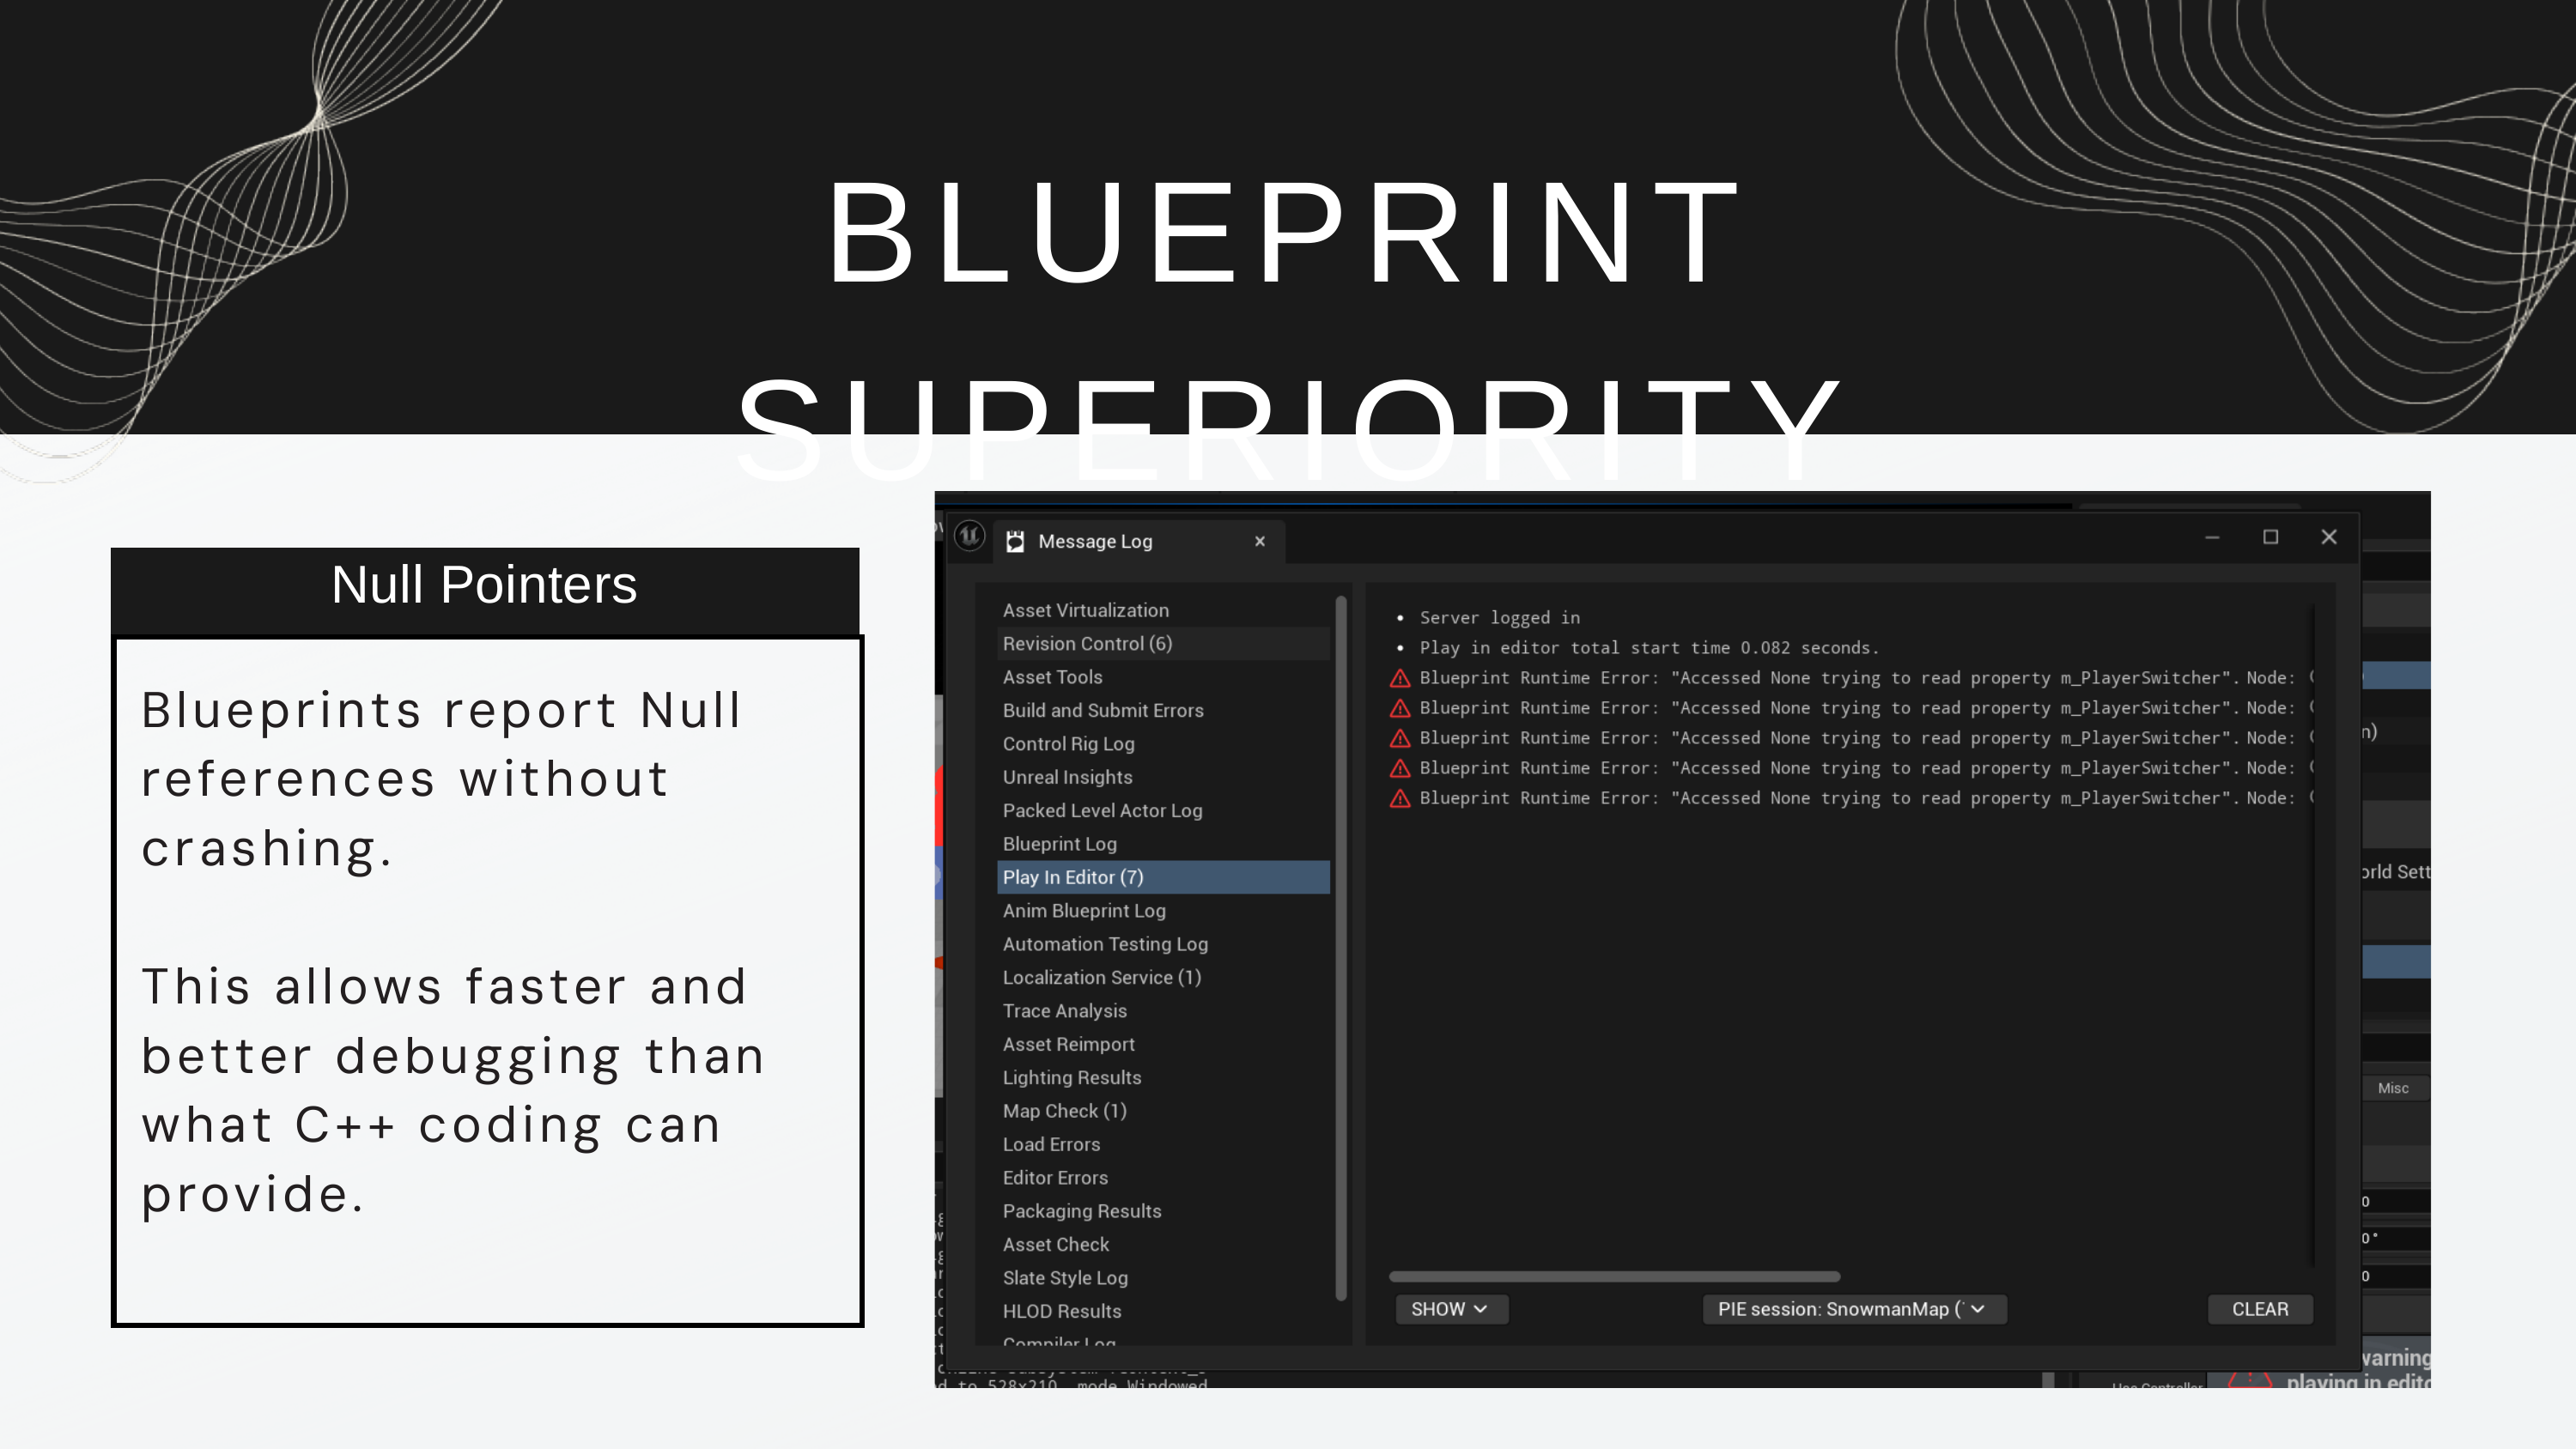

BLUEPRINT SUPERIORITY

Null Pointers

Blueprints report Null references without crashing.

This allows faster and better debugging than what C++ coding can provide.